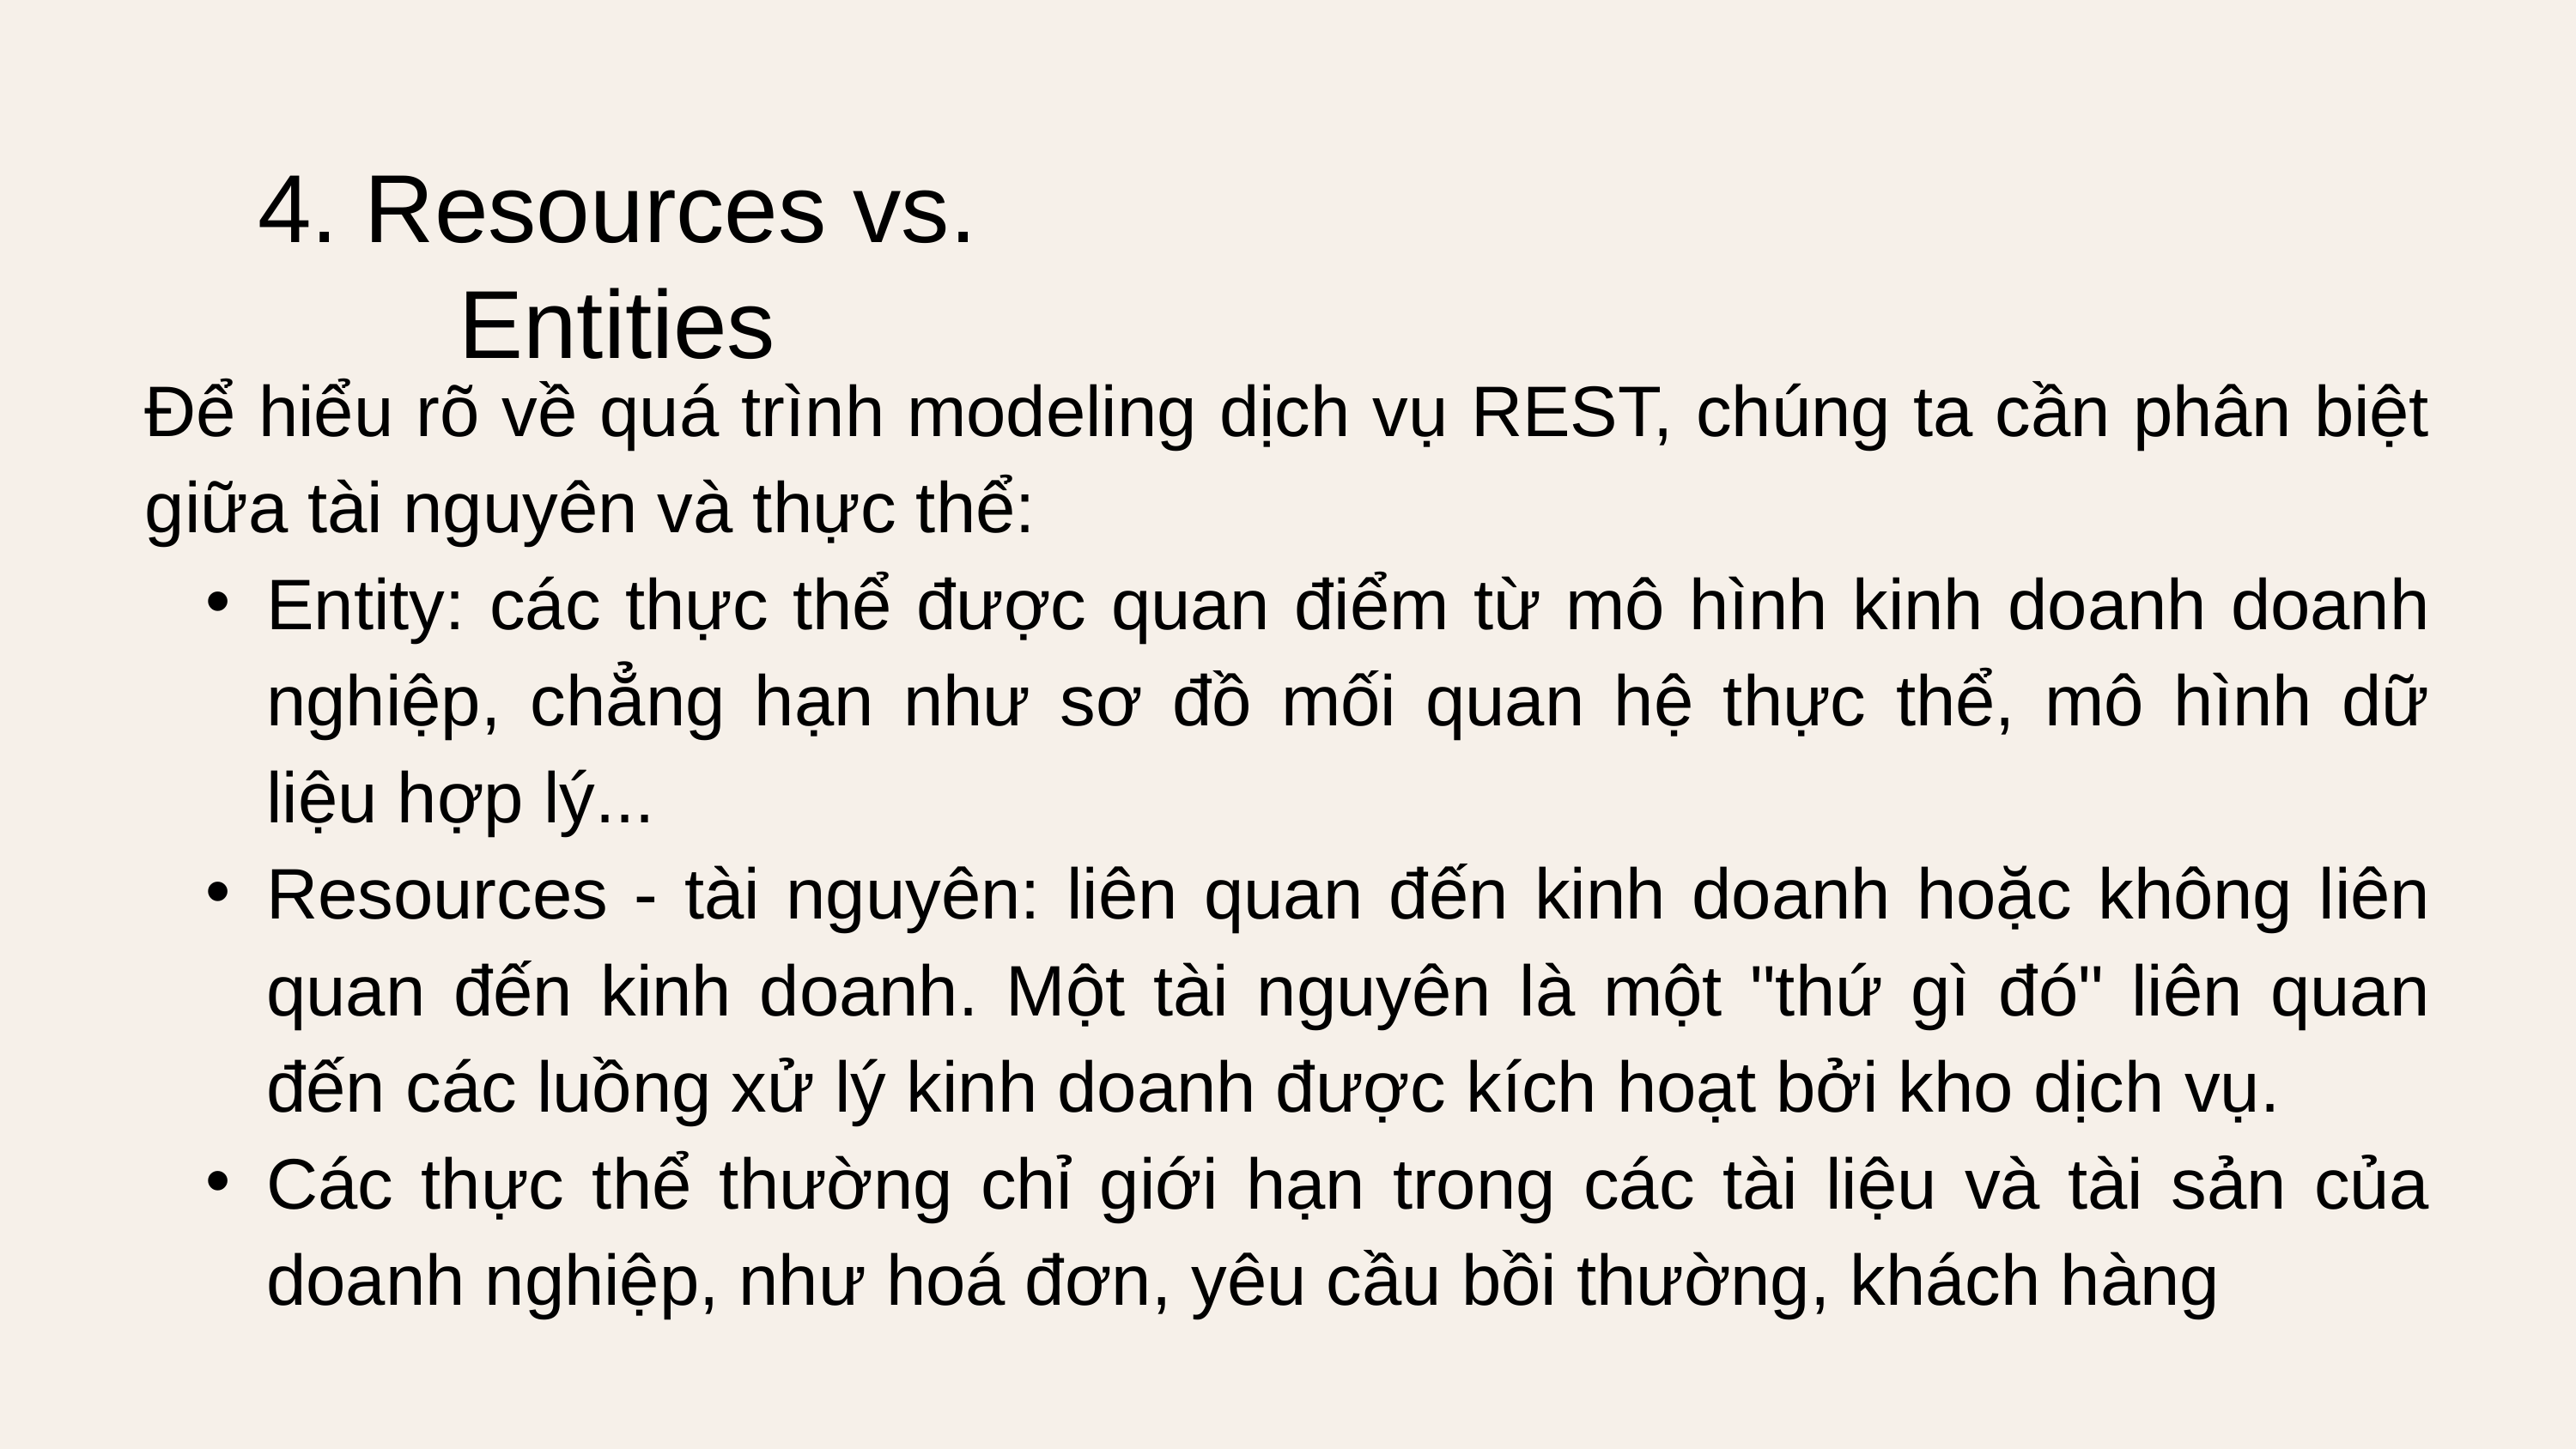

4. Resources vs. Entities
Để hiểu rõ về quá trình modeling dịch vụ REST, chúng ta cần phân biệt giữa tài nguyên và thực thể:
Entity: các thực thể được quan điểm từ mô hình kinh doanh doanh nghiệp, chẳng hạn như sơ đồ mối quan hệ thực thể, mô hình dữ liệu hợp lý...
Resources - tài nguyên: liên quan đến kinh doanh hoặc không liên quan đến kinh doanh. Một tài nguyên là một "thứ gì đó" liên quan đến các luồng xử lý kinh doanh được kích hoạt bởi kho dịch vụ.
Các thực thể thường chỉ giới hạn trong các tài liệu và tài sản của doanh nghiệp, như hoá đơn, yêu cầu bồi thường, khách hàng